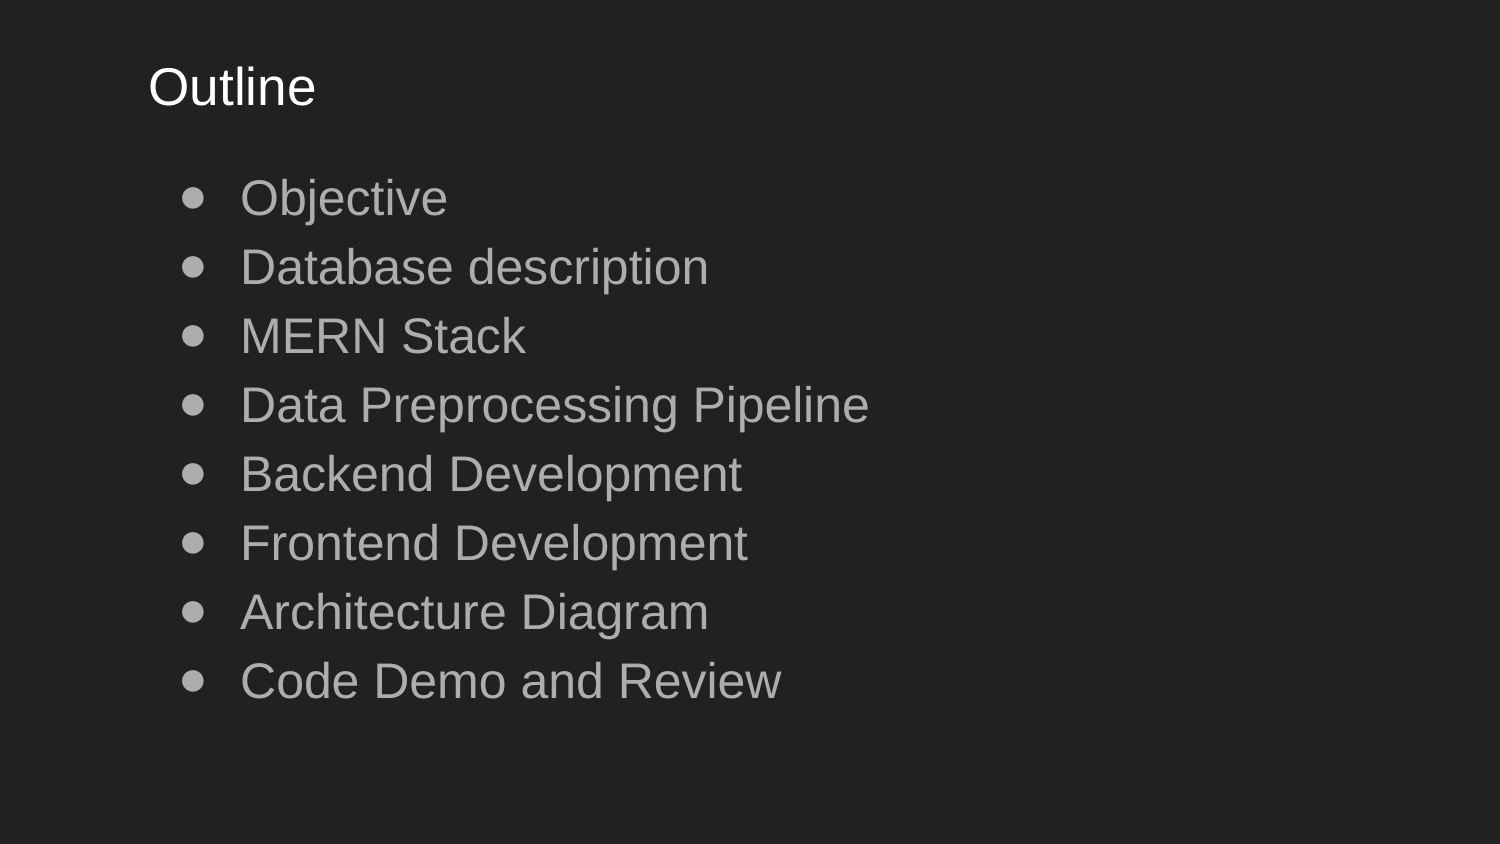

# Outline
Objective
Database description
MERN Stack
Data Preprocessing Pipeline
Backend Development
Frontend Development
Architecture Diagram
Code Demo and Review